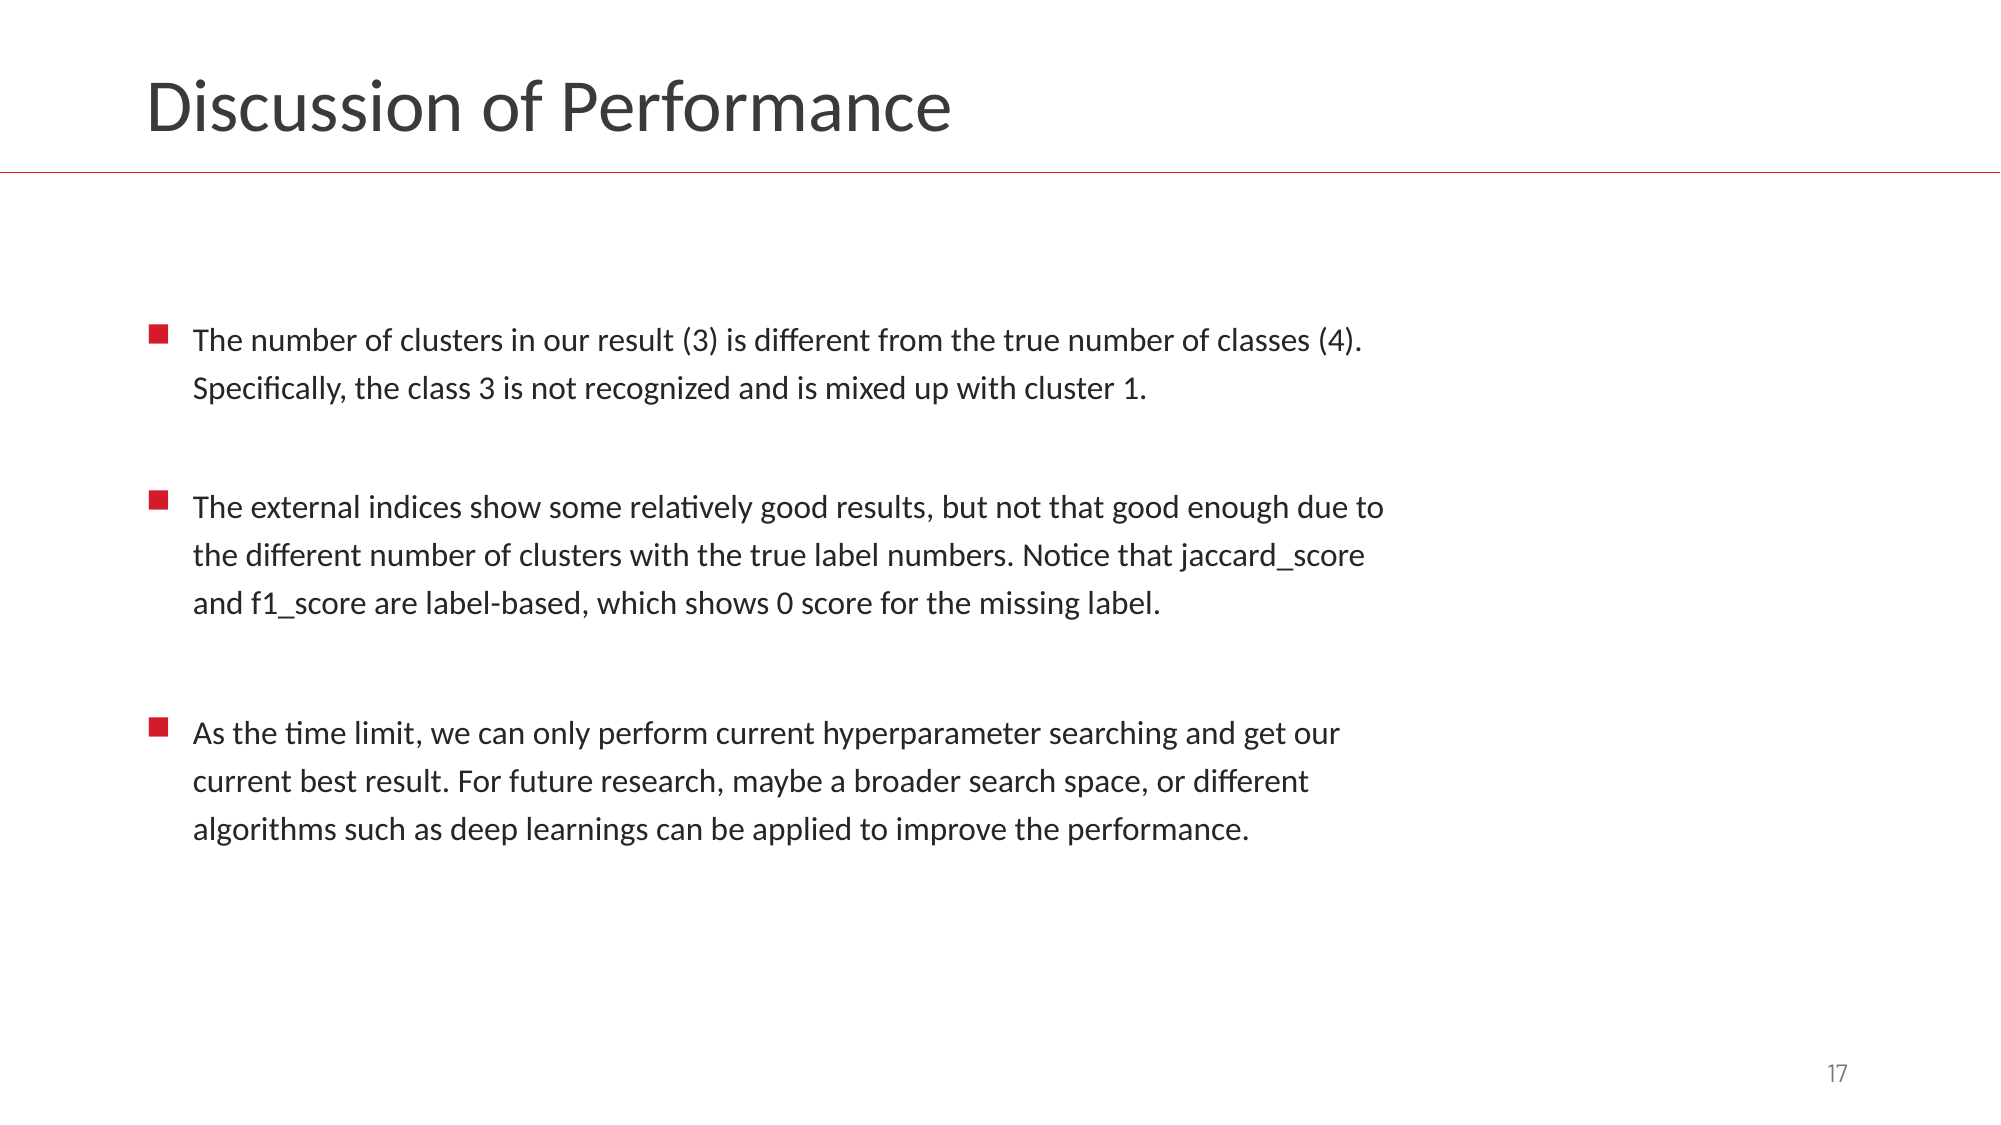

Discussion of Performance

The number of clusters in our result (3) is different from the true number of classes (4). Specifically, the class 3 is not recognized and is mixed up with cluster 1.
The external indices show some relatively good results, but not that good enough due to the different number of clusters with the true label numbers. Notice that jaccard_score and f1_score are label-based, which shows 0 score for the missing label.

As the time limit, we can only perform current hyperparameter searching and get our current best result. For future research, maybe a broader search space, or different algorithms such as deep learnings can be applied to improve the performance.

17